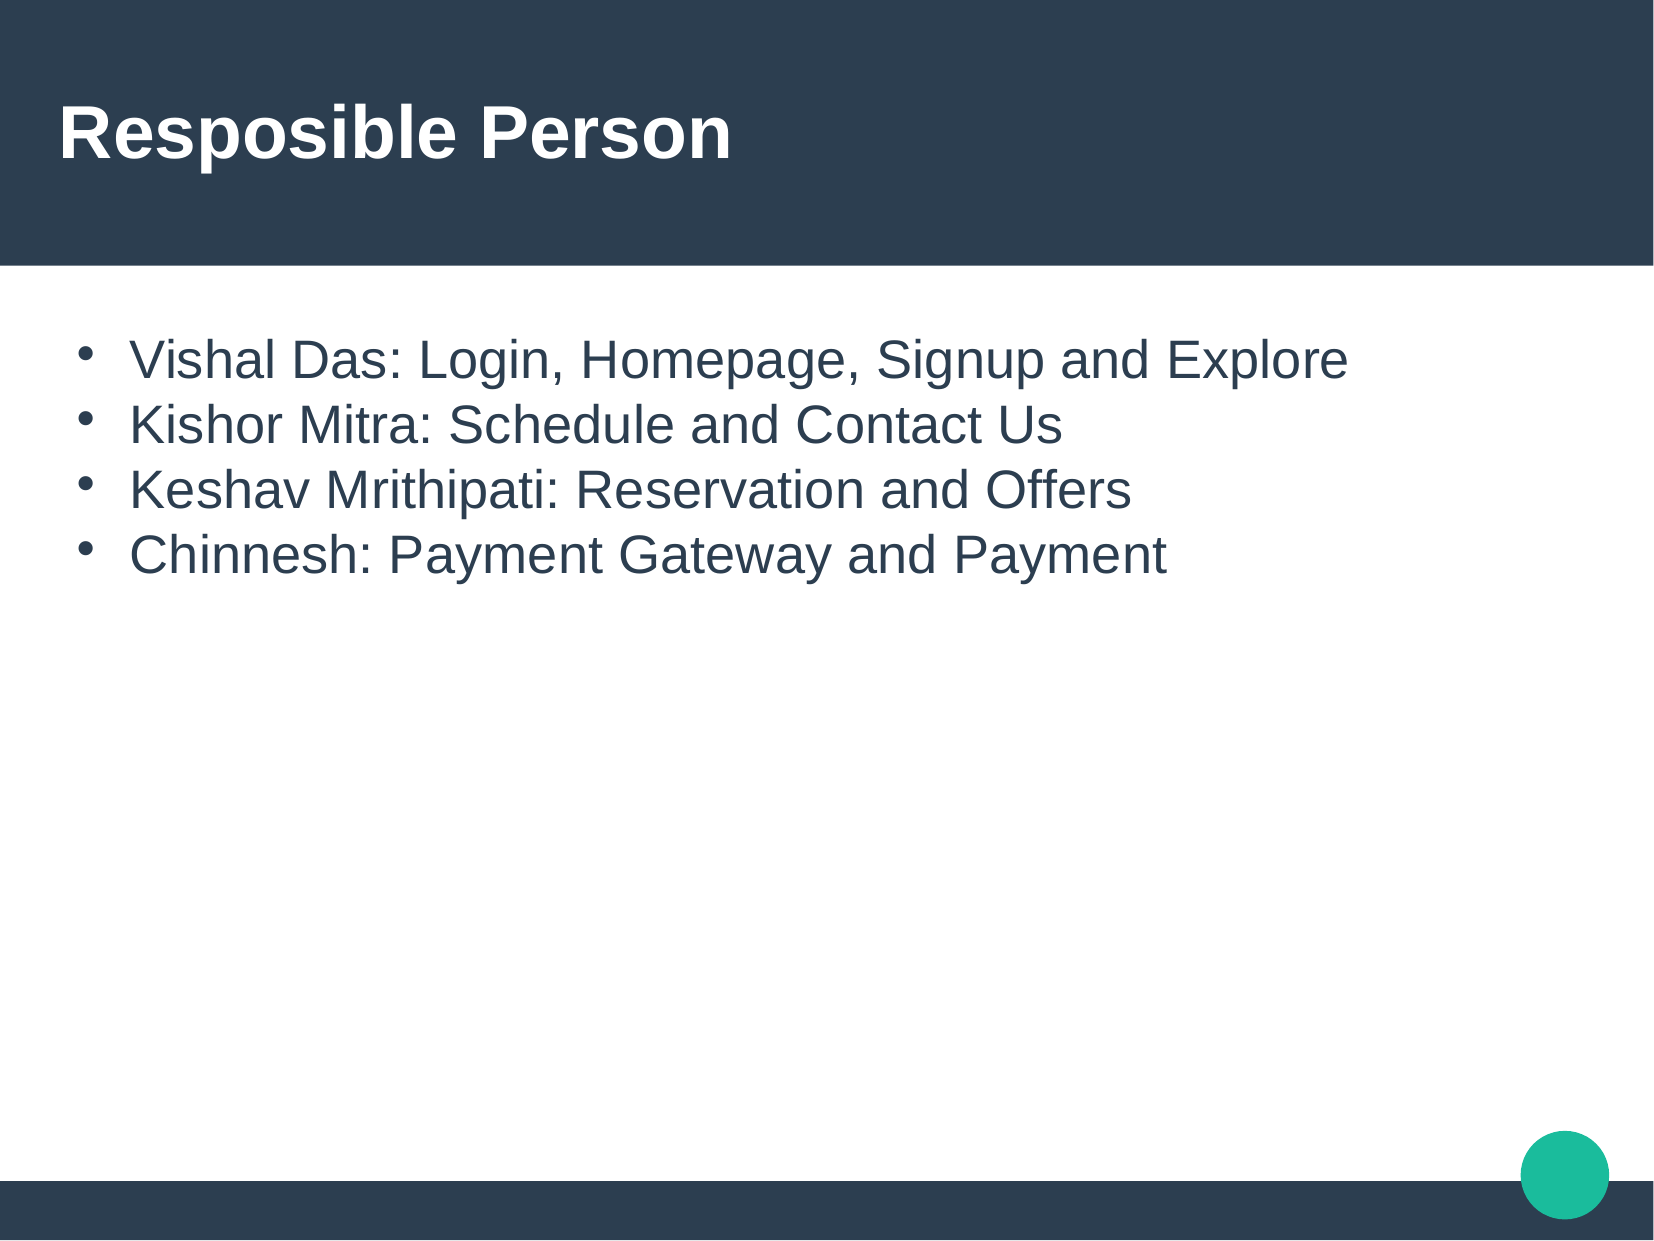

Resposible Person
Vishal Das: Login, Homepage, Signup and Explore
Kishor Mitra: Schedule and Contact Us
Keshav Mrithipati: Reservation and Offers
Chinnesh: Payment Gateway and Payment